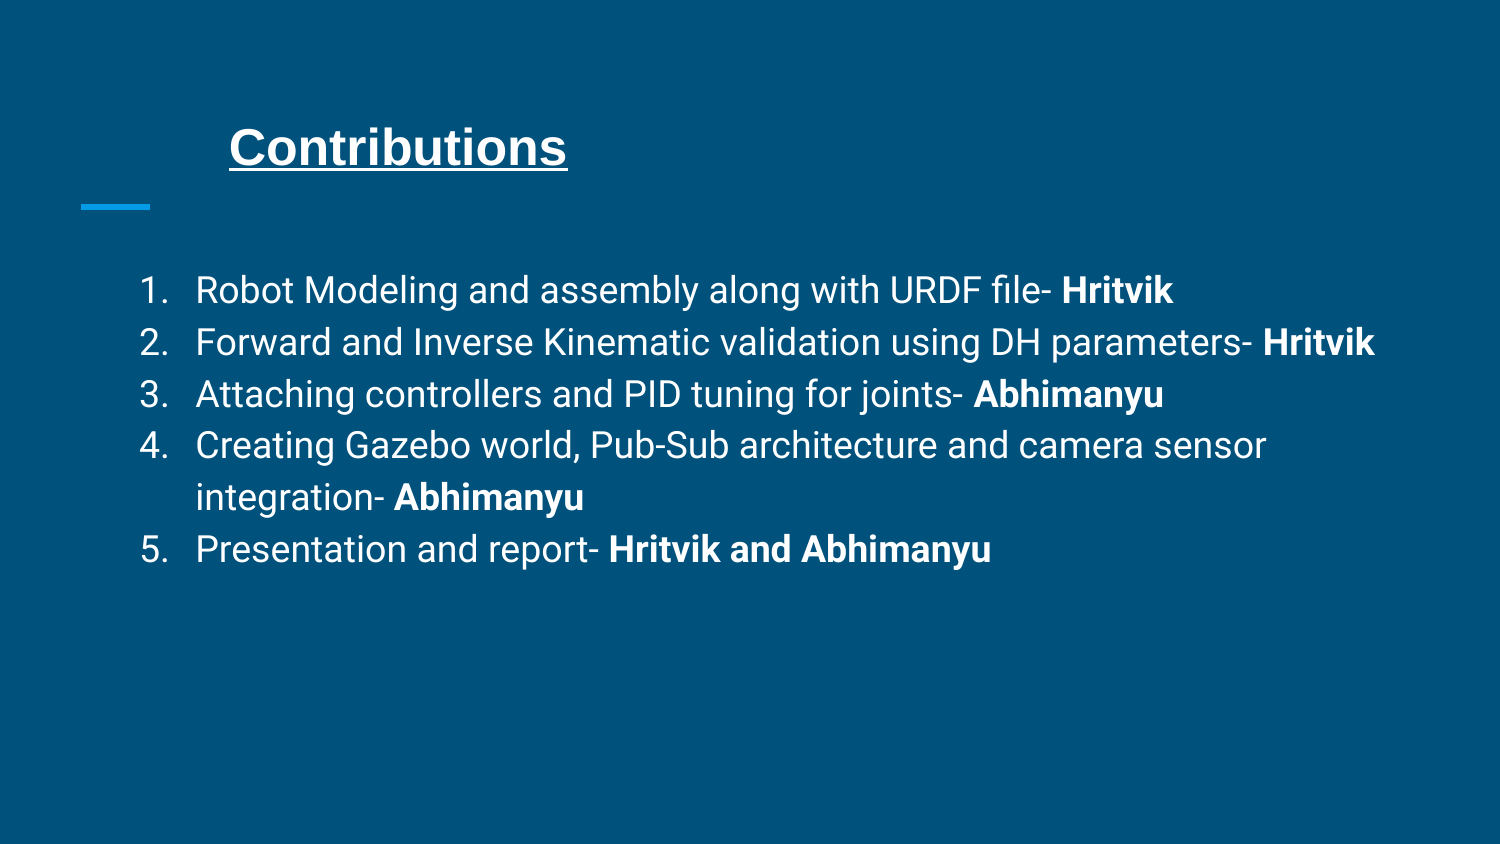

# Contributions
Robot Modeling and assembly along with URDF file- Hritvik
Forward and Inverse Kinematic validation using DH parameters- Hritvik
Attaching controllers and PID tuning for joints- Abhimanyu
Creating Gazebo world, Pub-Sub architecture and camera sensor integration- Abhimanyu
Presentation and report- Hritvik and Abhimanyu